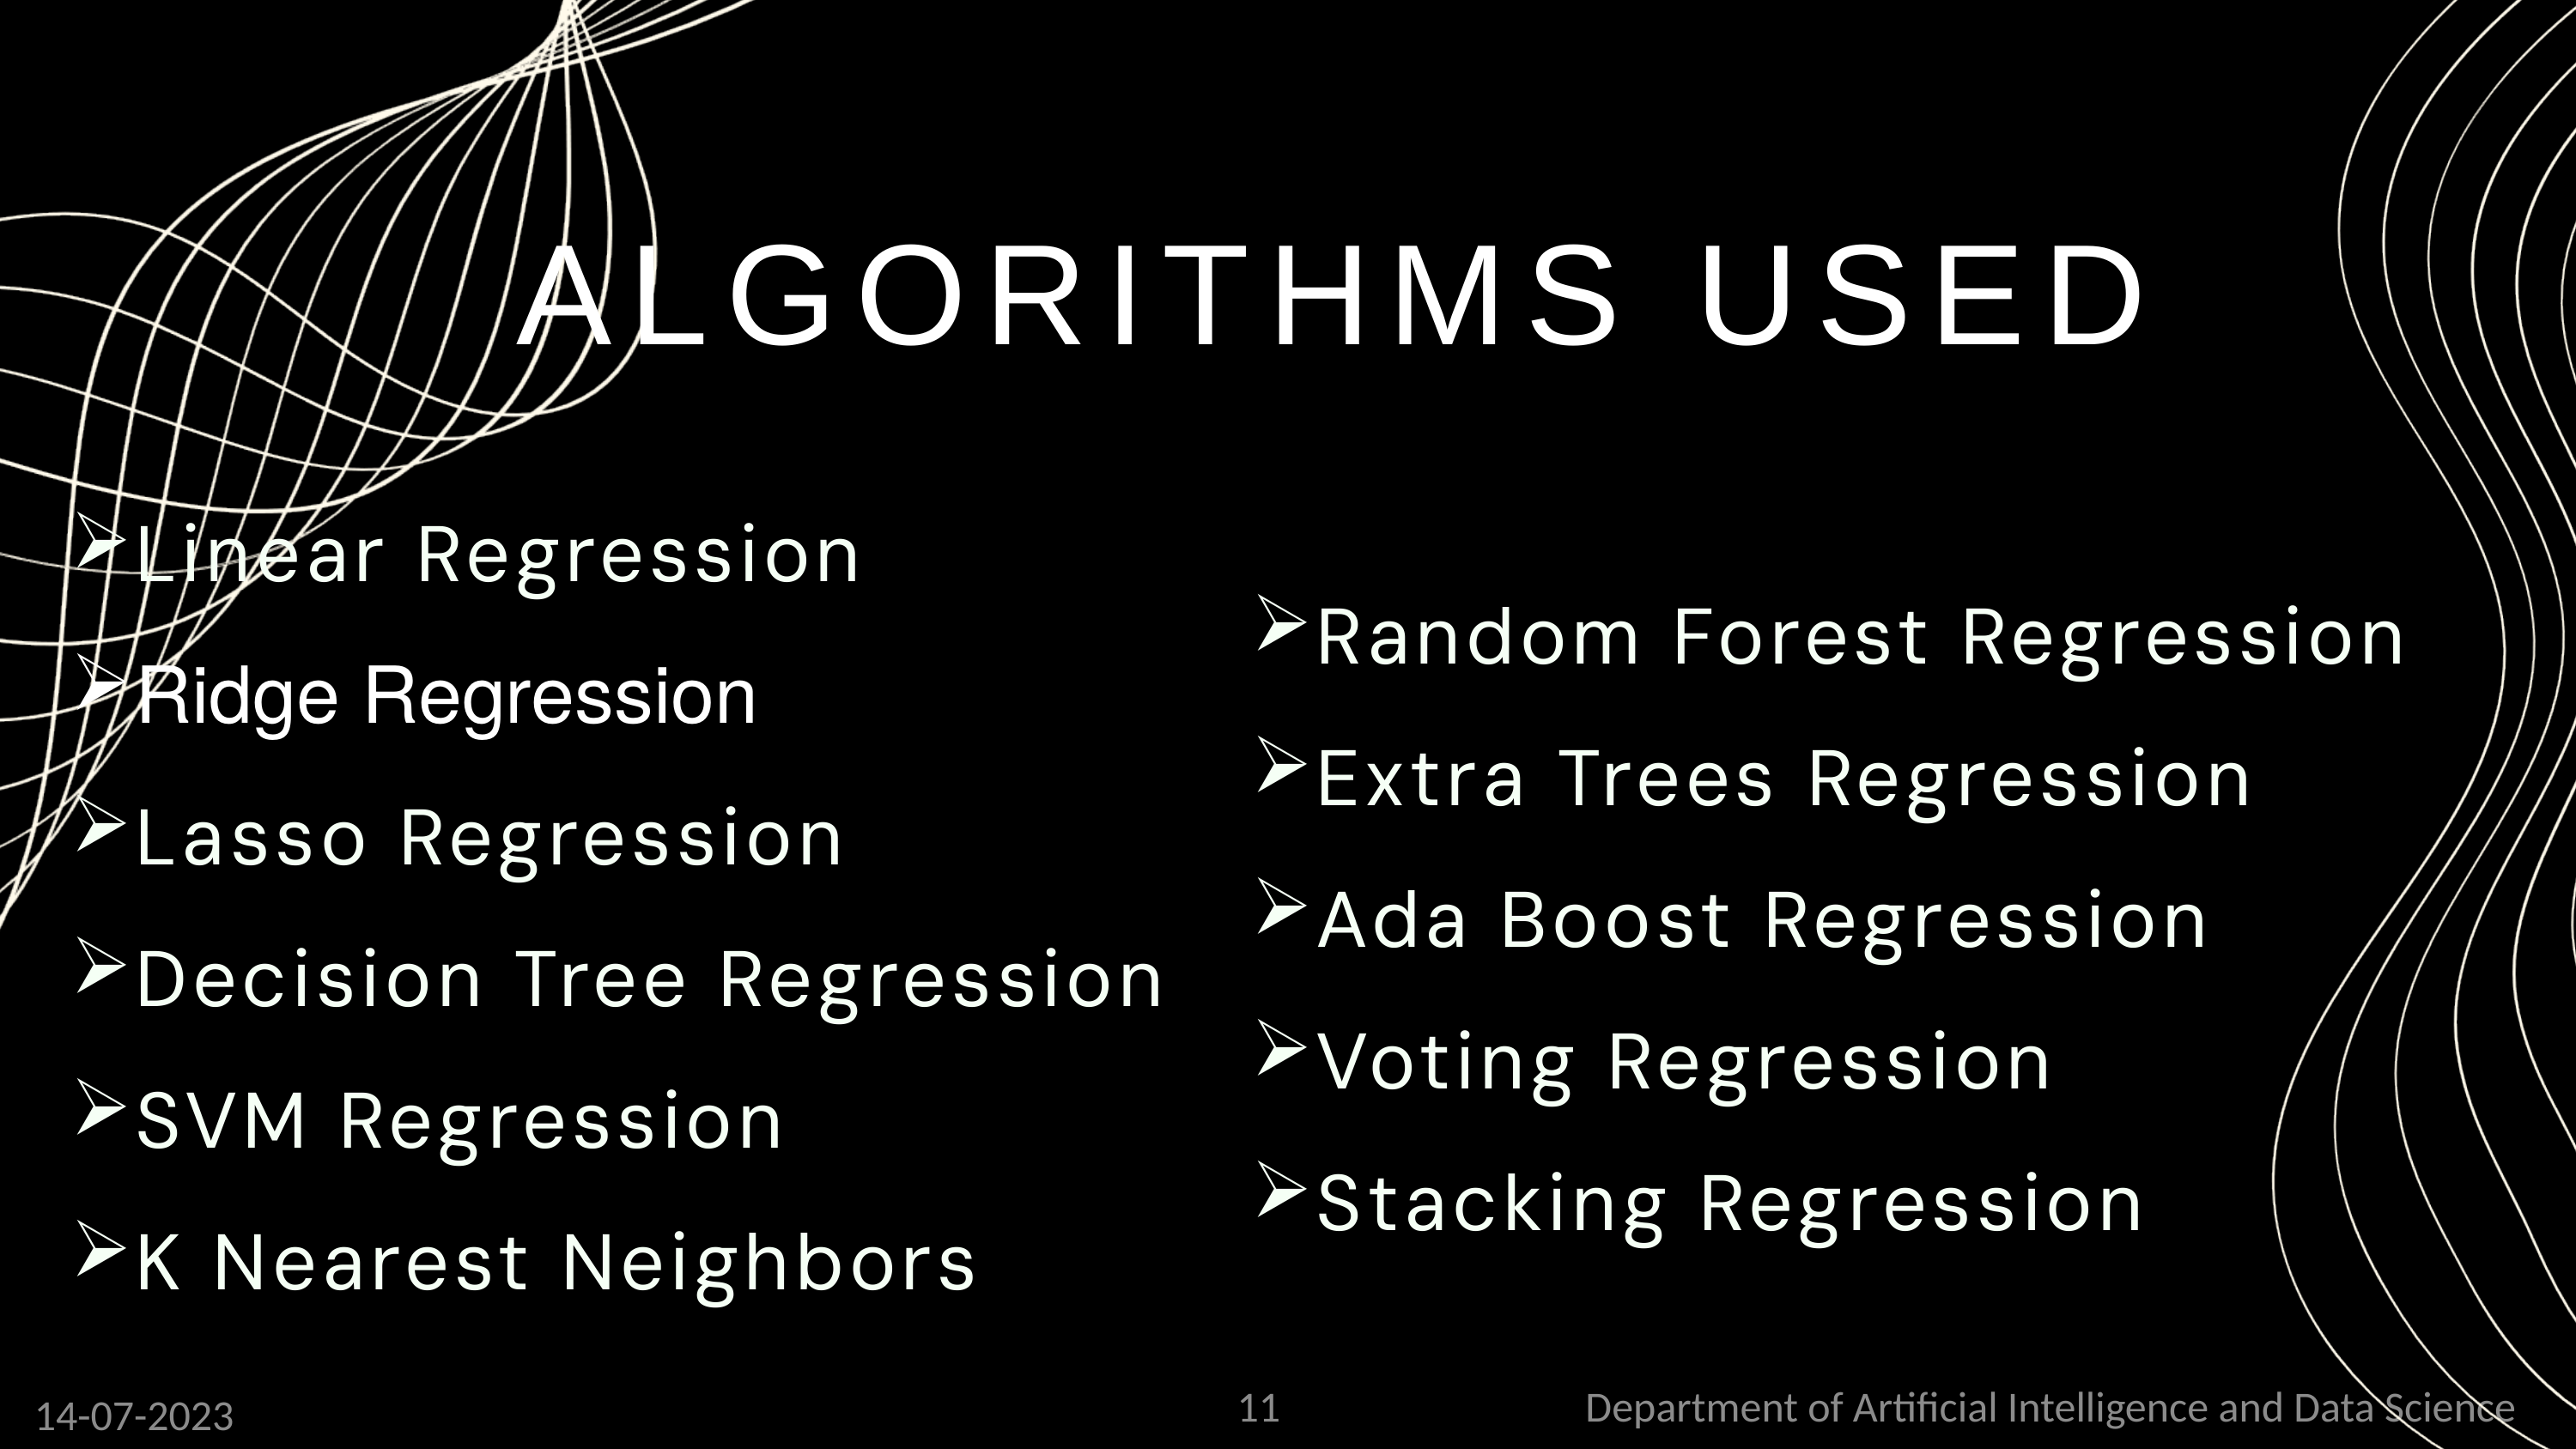

ALGORITHMS USED
Linear Regression
Ridge Regression
Lasso Regression
Decision Tree Regression
SVM Regression
K Nearest Neighbors
Random Forest Regression
Extra Trees Regression
Ada Boost Regression
Voting Regression
Stacking Regression
Department of Artificial Intelligence and Data Science
11
14-07-2023